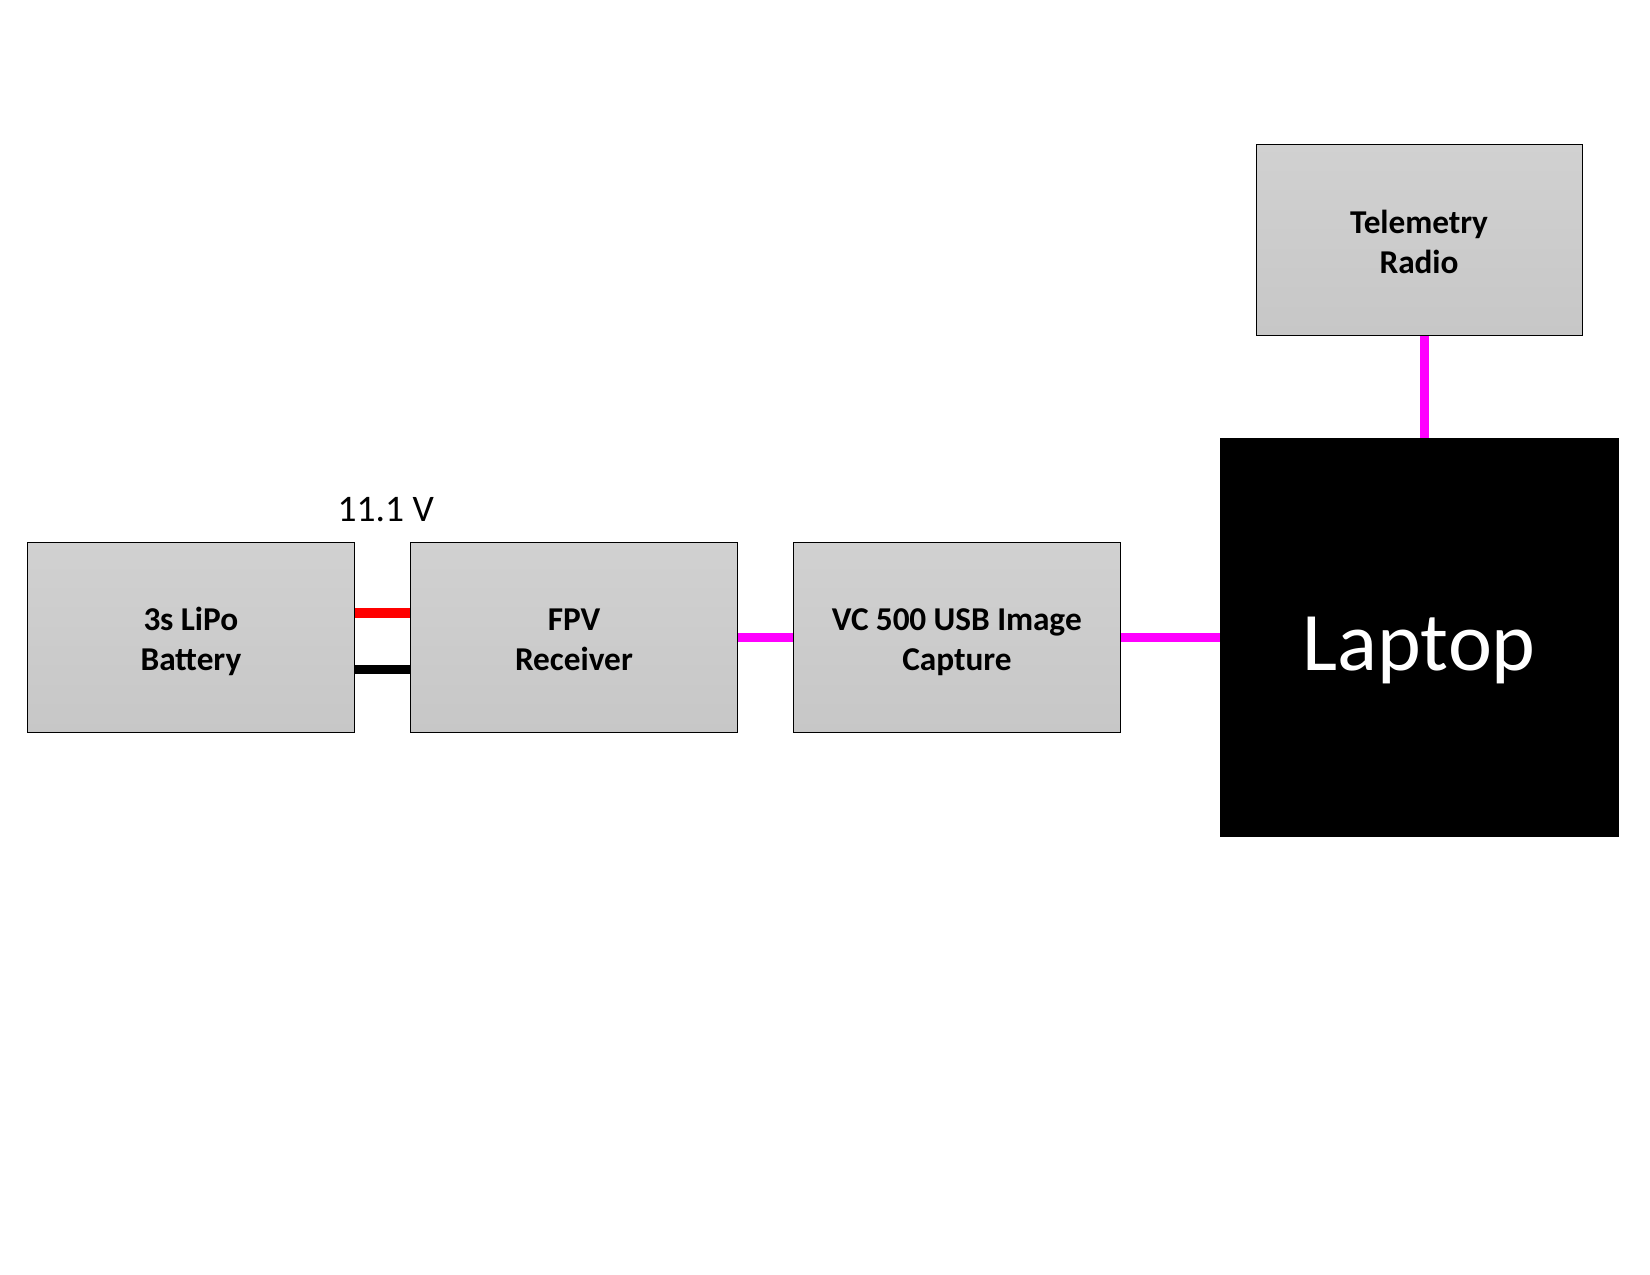

Telemetry
Radio
Laptop
11.1 V
3s LiPo
Battery
FPV
Receiver
VC 500 USB Image Capture